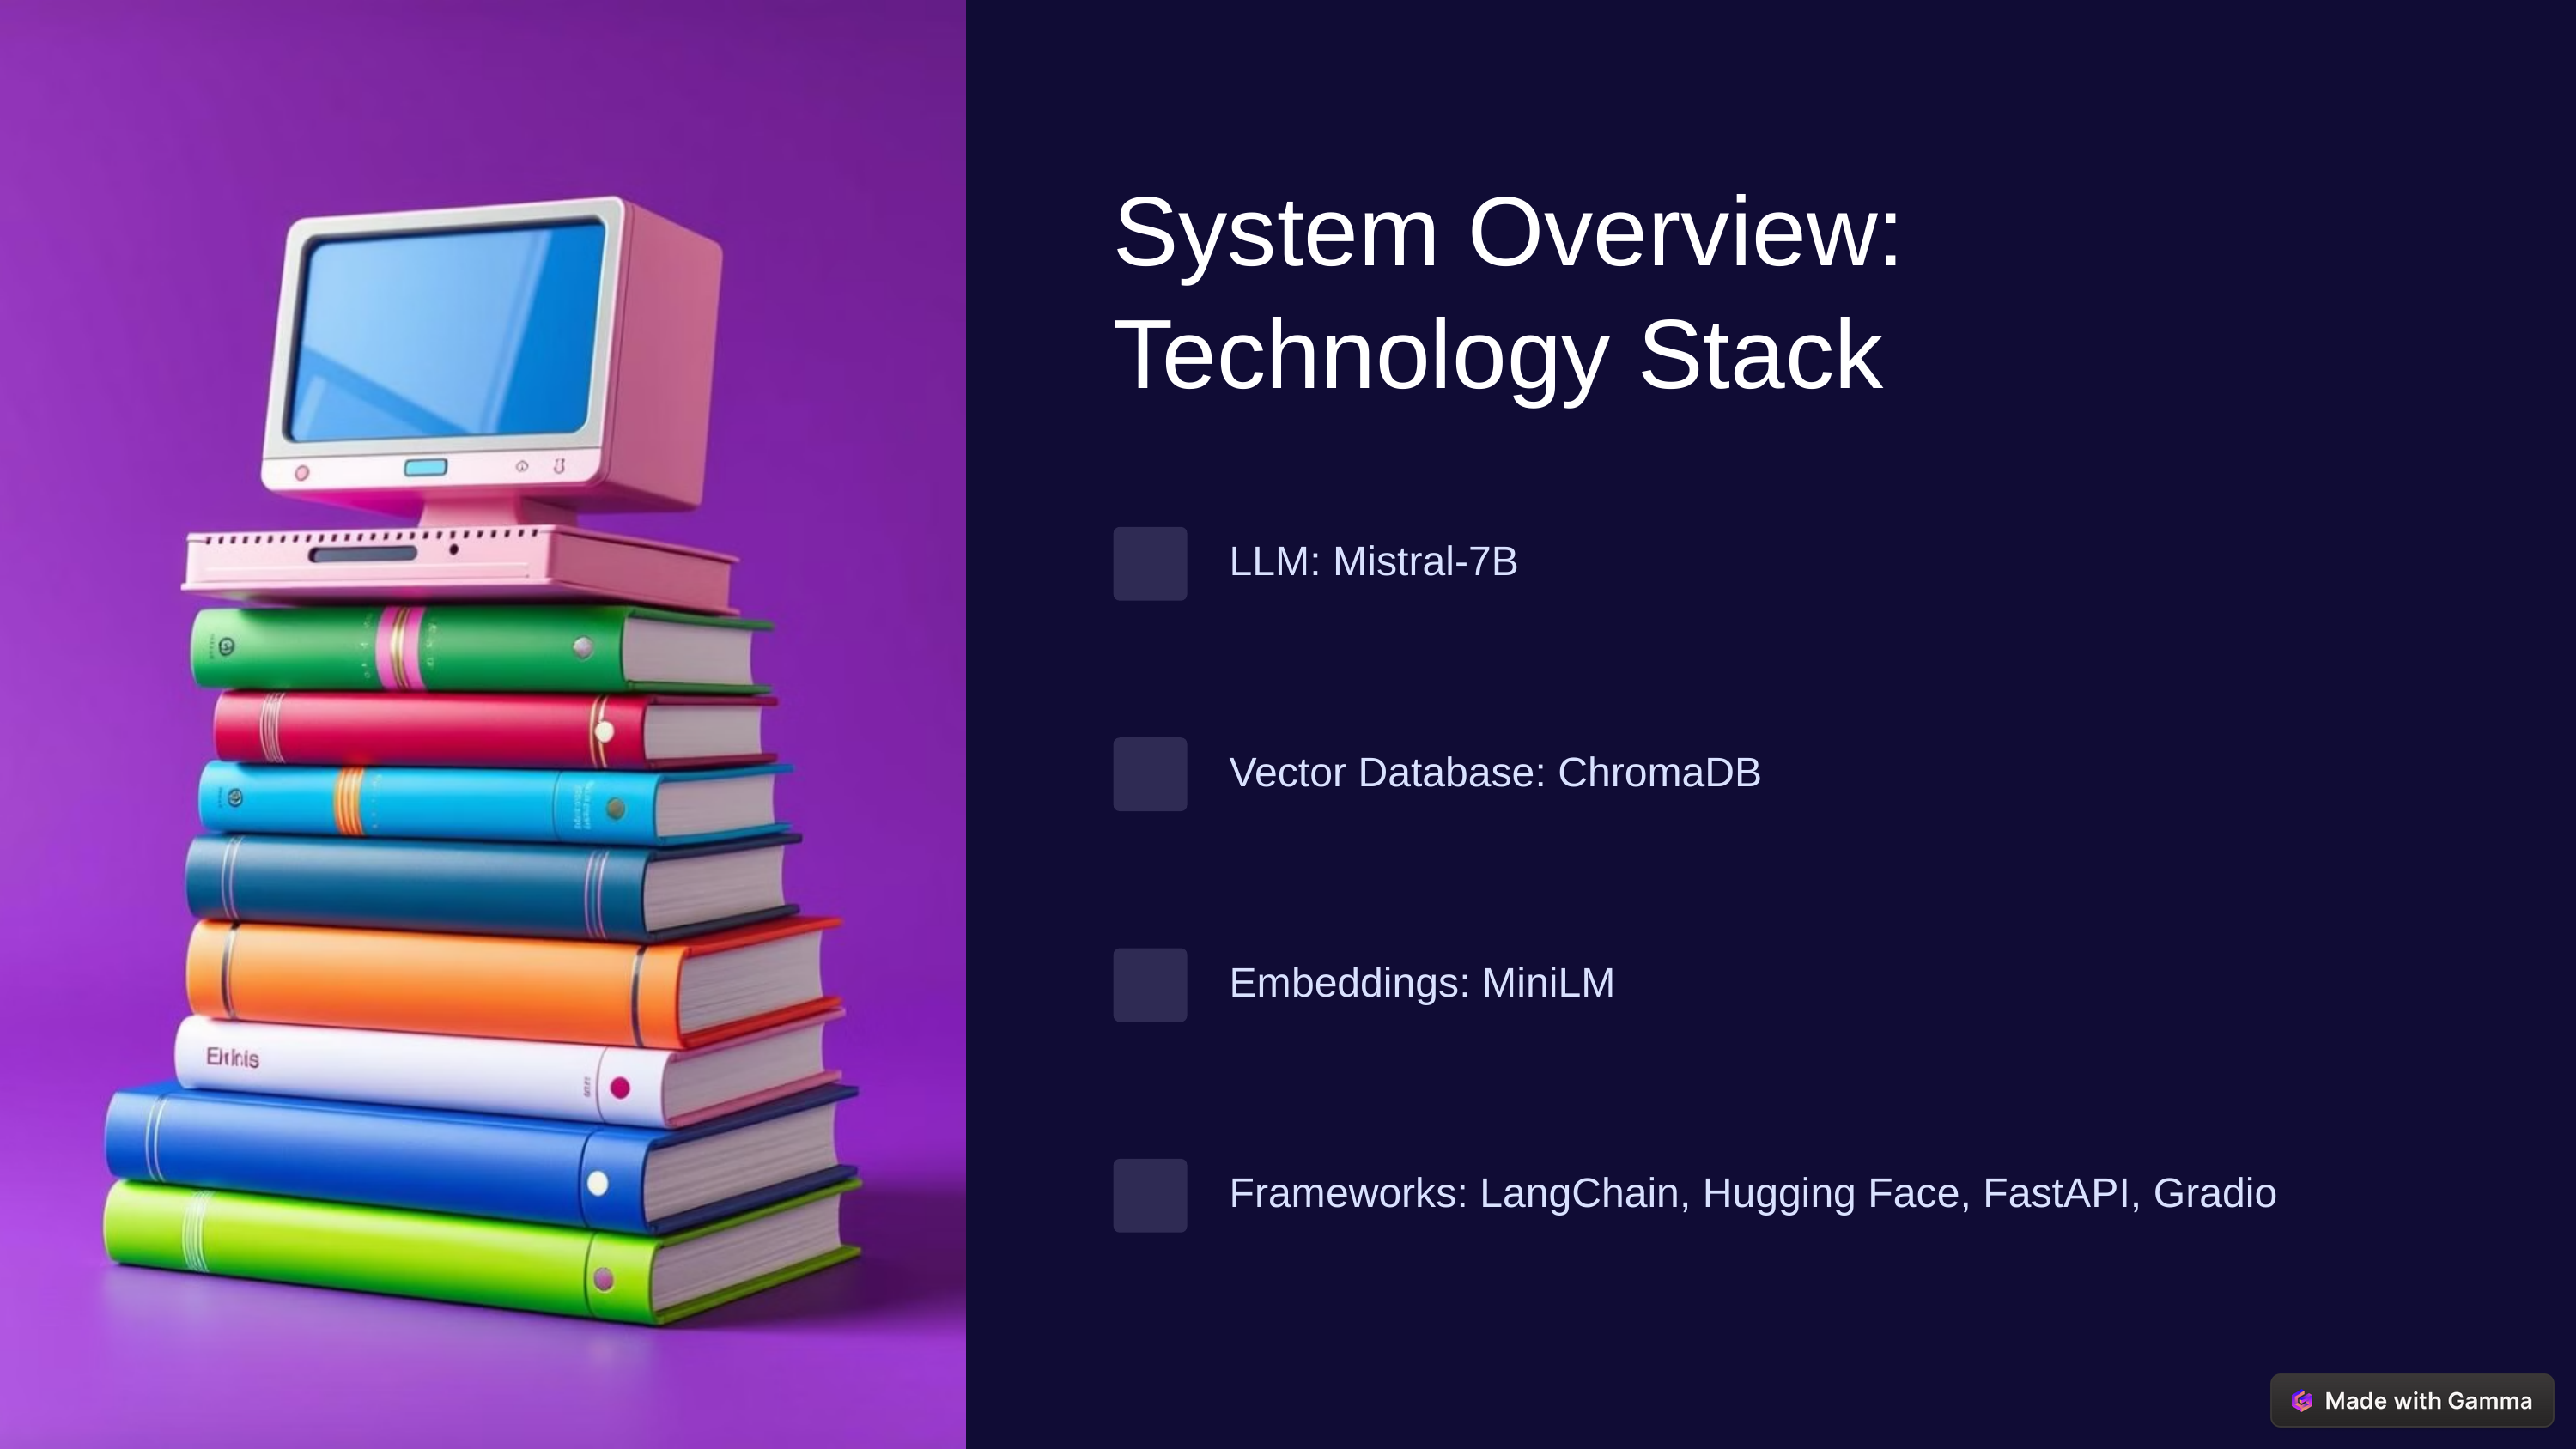

System Overview: Technology Stack

LLM: Mistral-7B

Vector Database: ChromaDB

Embeddings: MiniLM

Frameworks: LangChain, Hugging Face, FastAPI, Gradio